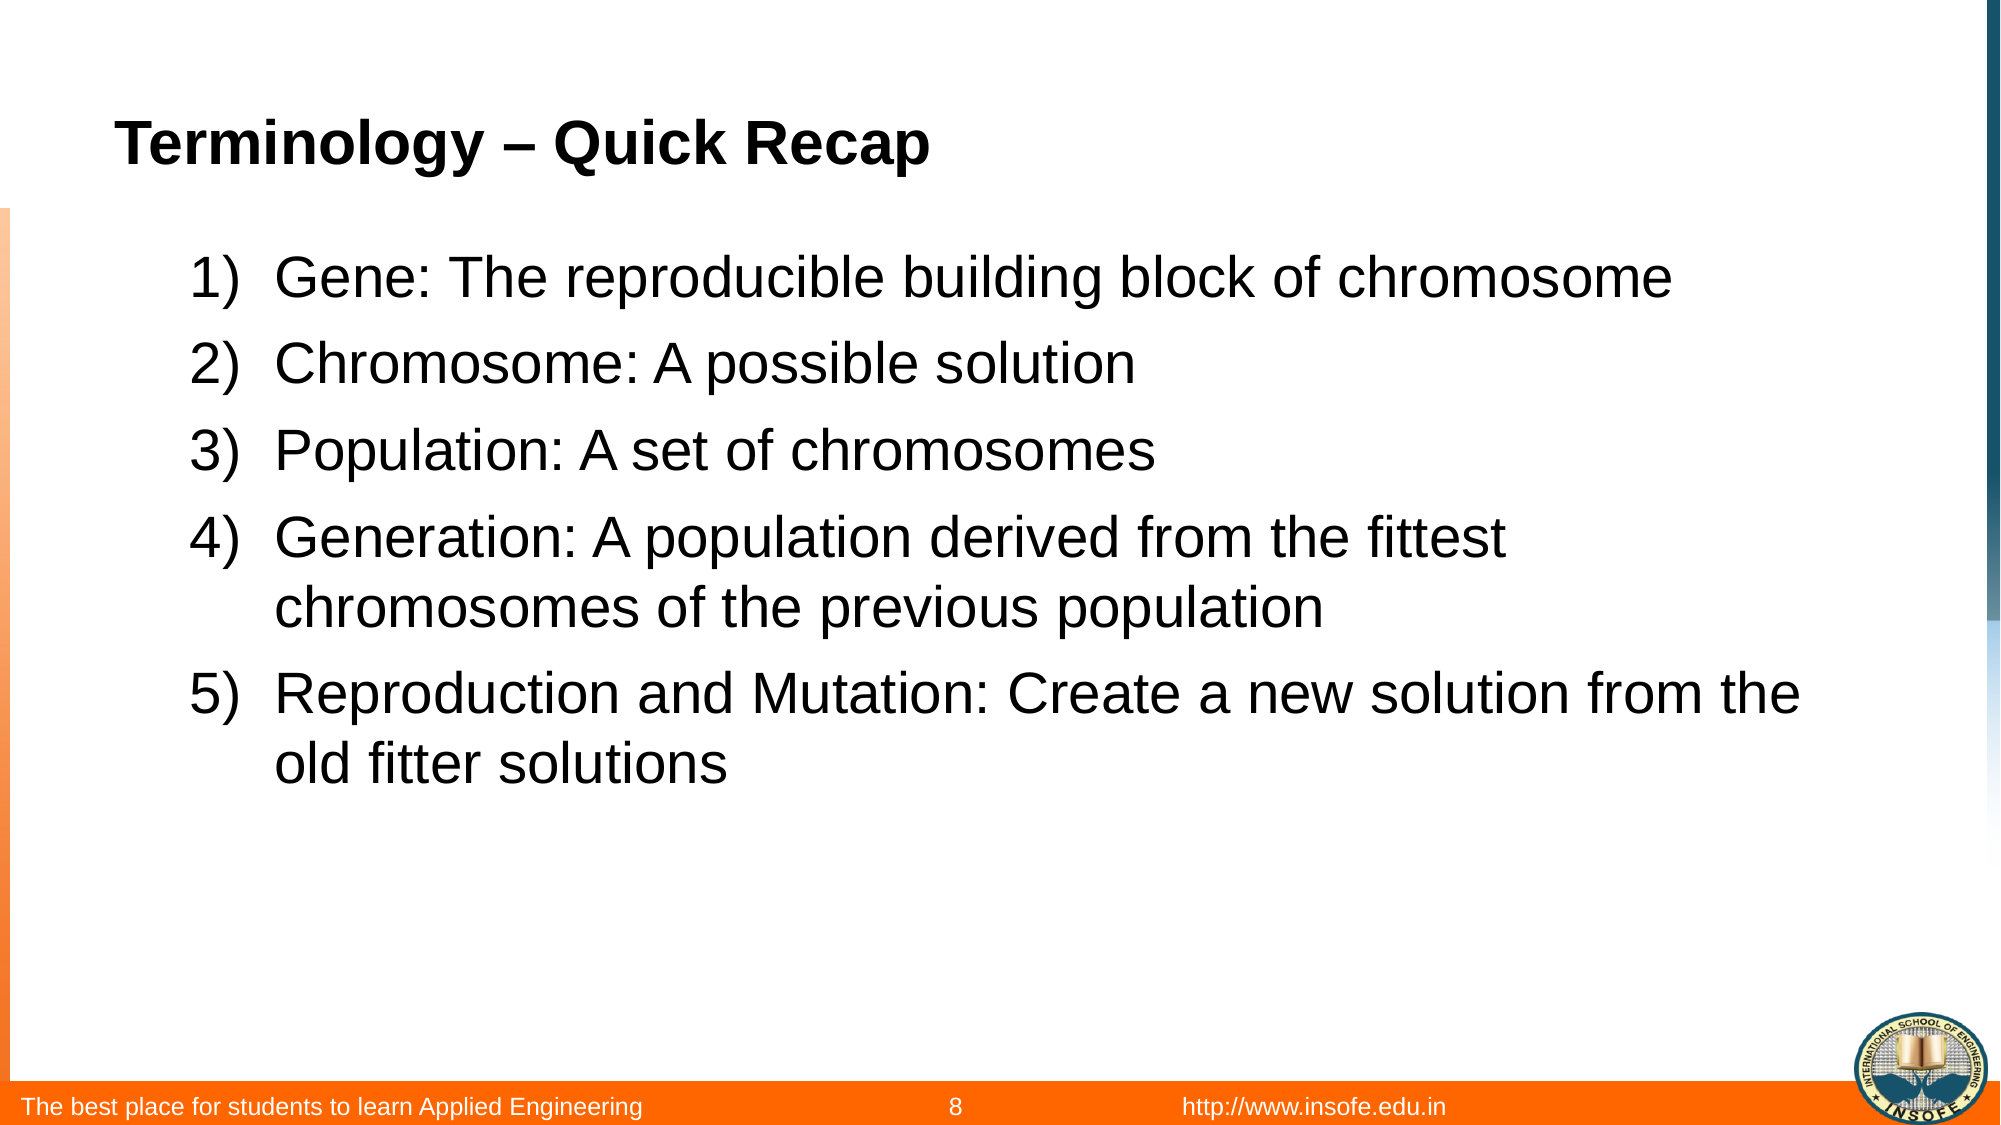

Terminology – Quick Recap

Gene: The reproducible building block of chromosome
Chromosome: A possible solution
Population: A set of chromosomes
Generation: A population derived from the fittest chromosomes of the previous population
Reproduction and Mutation: Create a new solution from the old fitter solutions